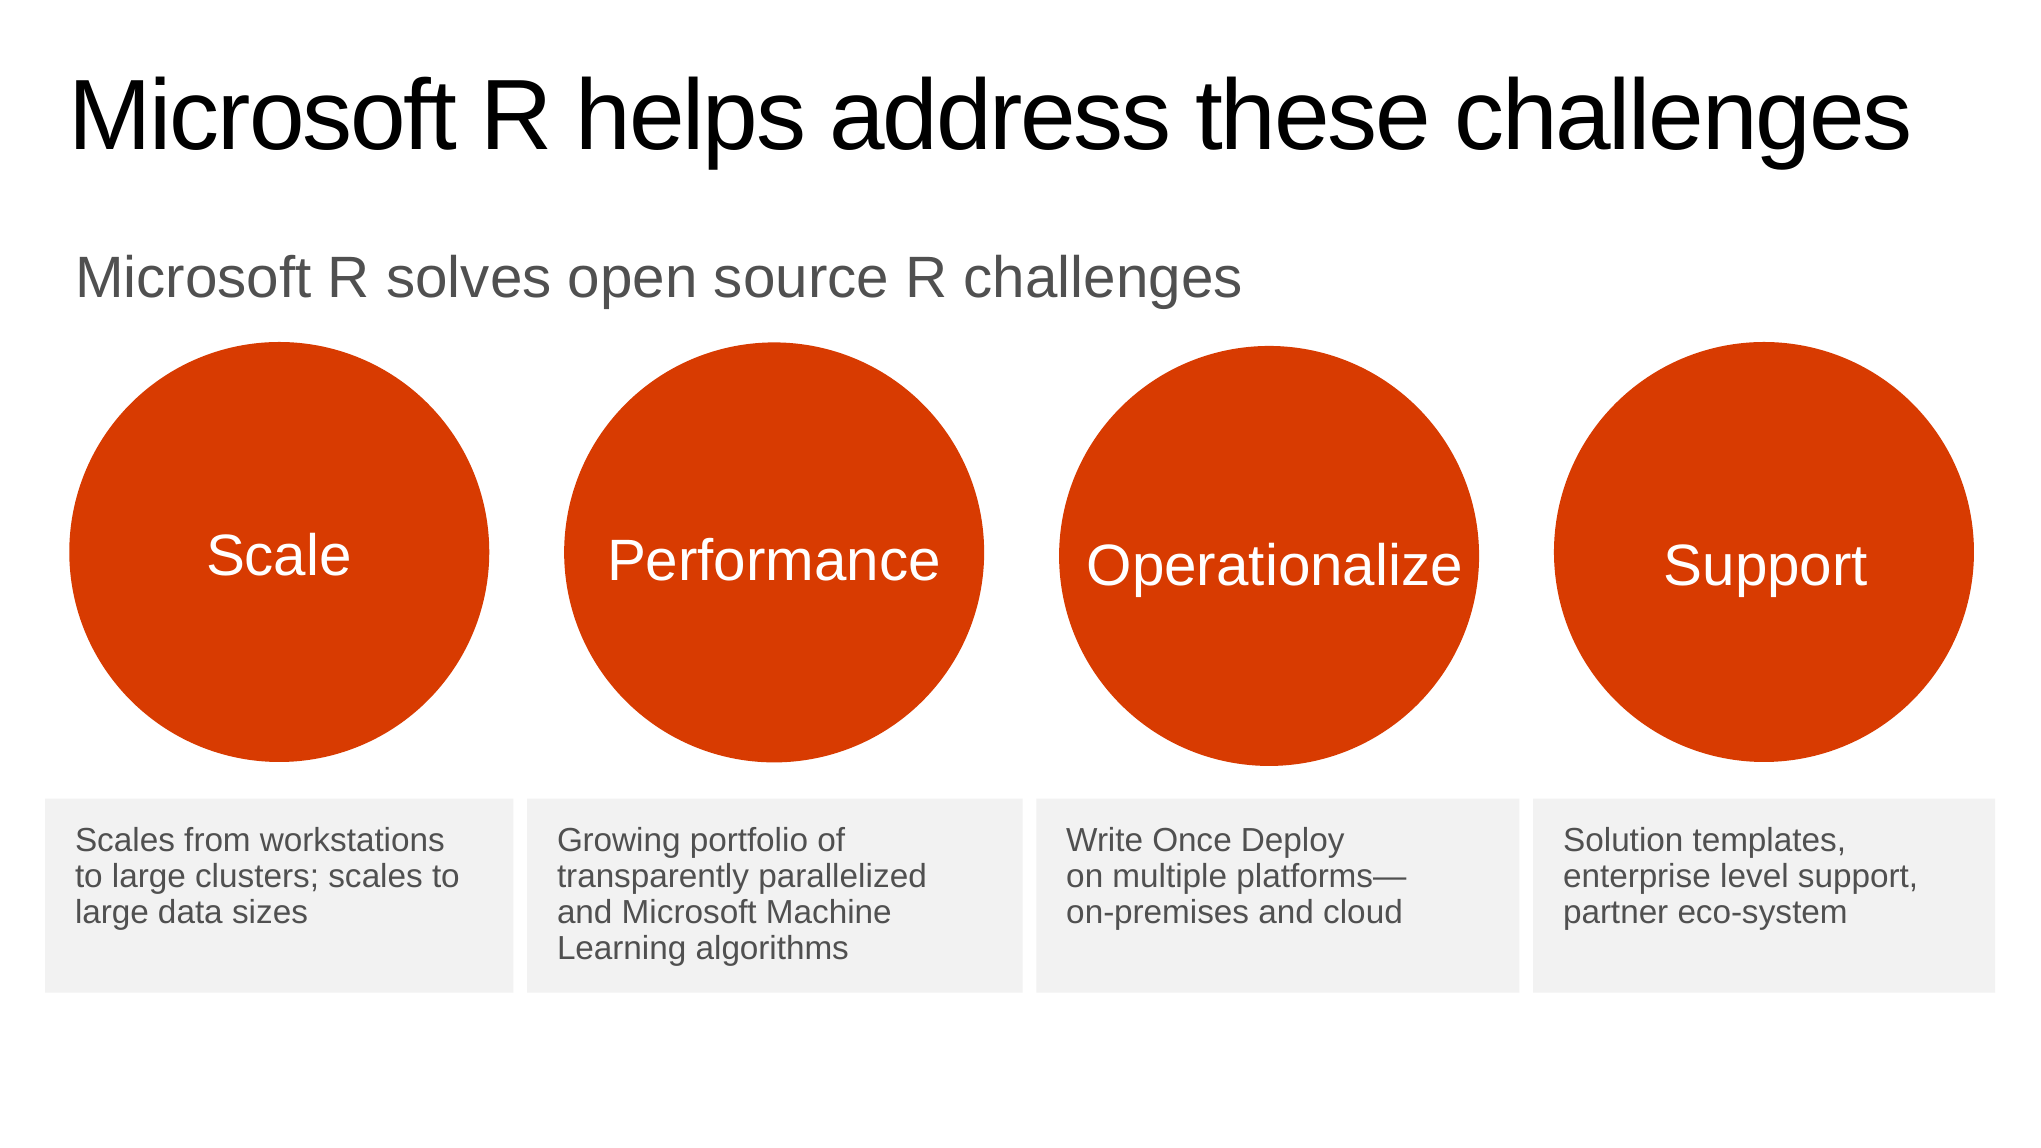

# Microsoft R helps address these challenges
Microsoft R solves open source R challenges
Microsoft R solves open source R challenges

Scale
Performance
Operationalize
Support
Scales from workstations
to large clusters; scales to large data sizes
Growing portfolio of transparently parallelized
and Microsoft Machine Learning algorithms
Write Once Deploy
on multiple platforms—
on-premises and cloud
Solution templates, enterprise level support, partner eco-system